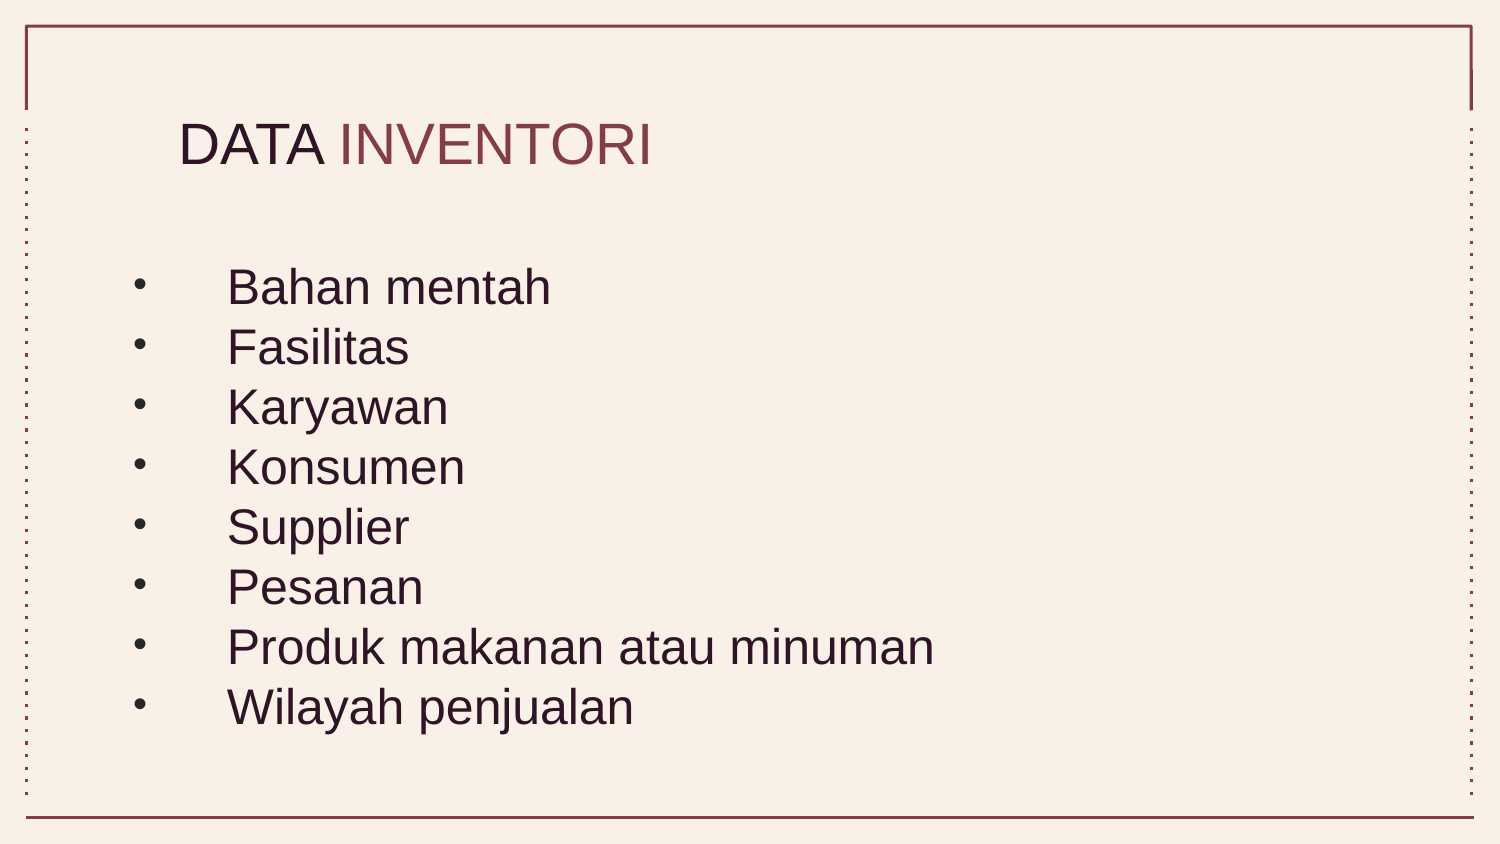

DATA INVENTORI
Bahan mentah
Fasilitas
Karyawan
Konsumen
Supplier
Pesanan
Produk makanan atau minuman
Wilayah penjualan